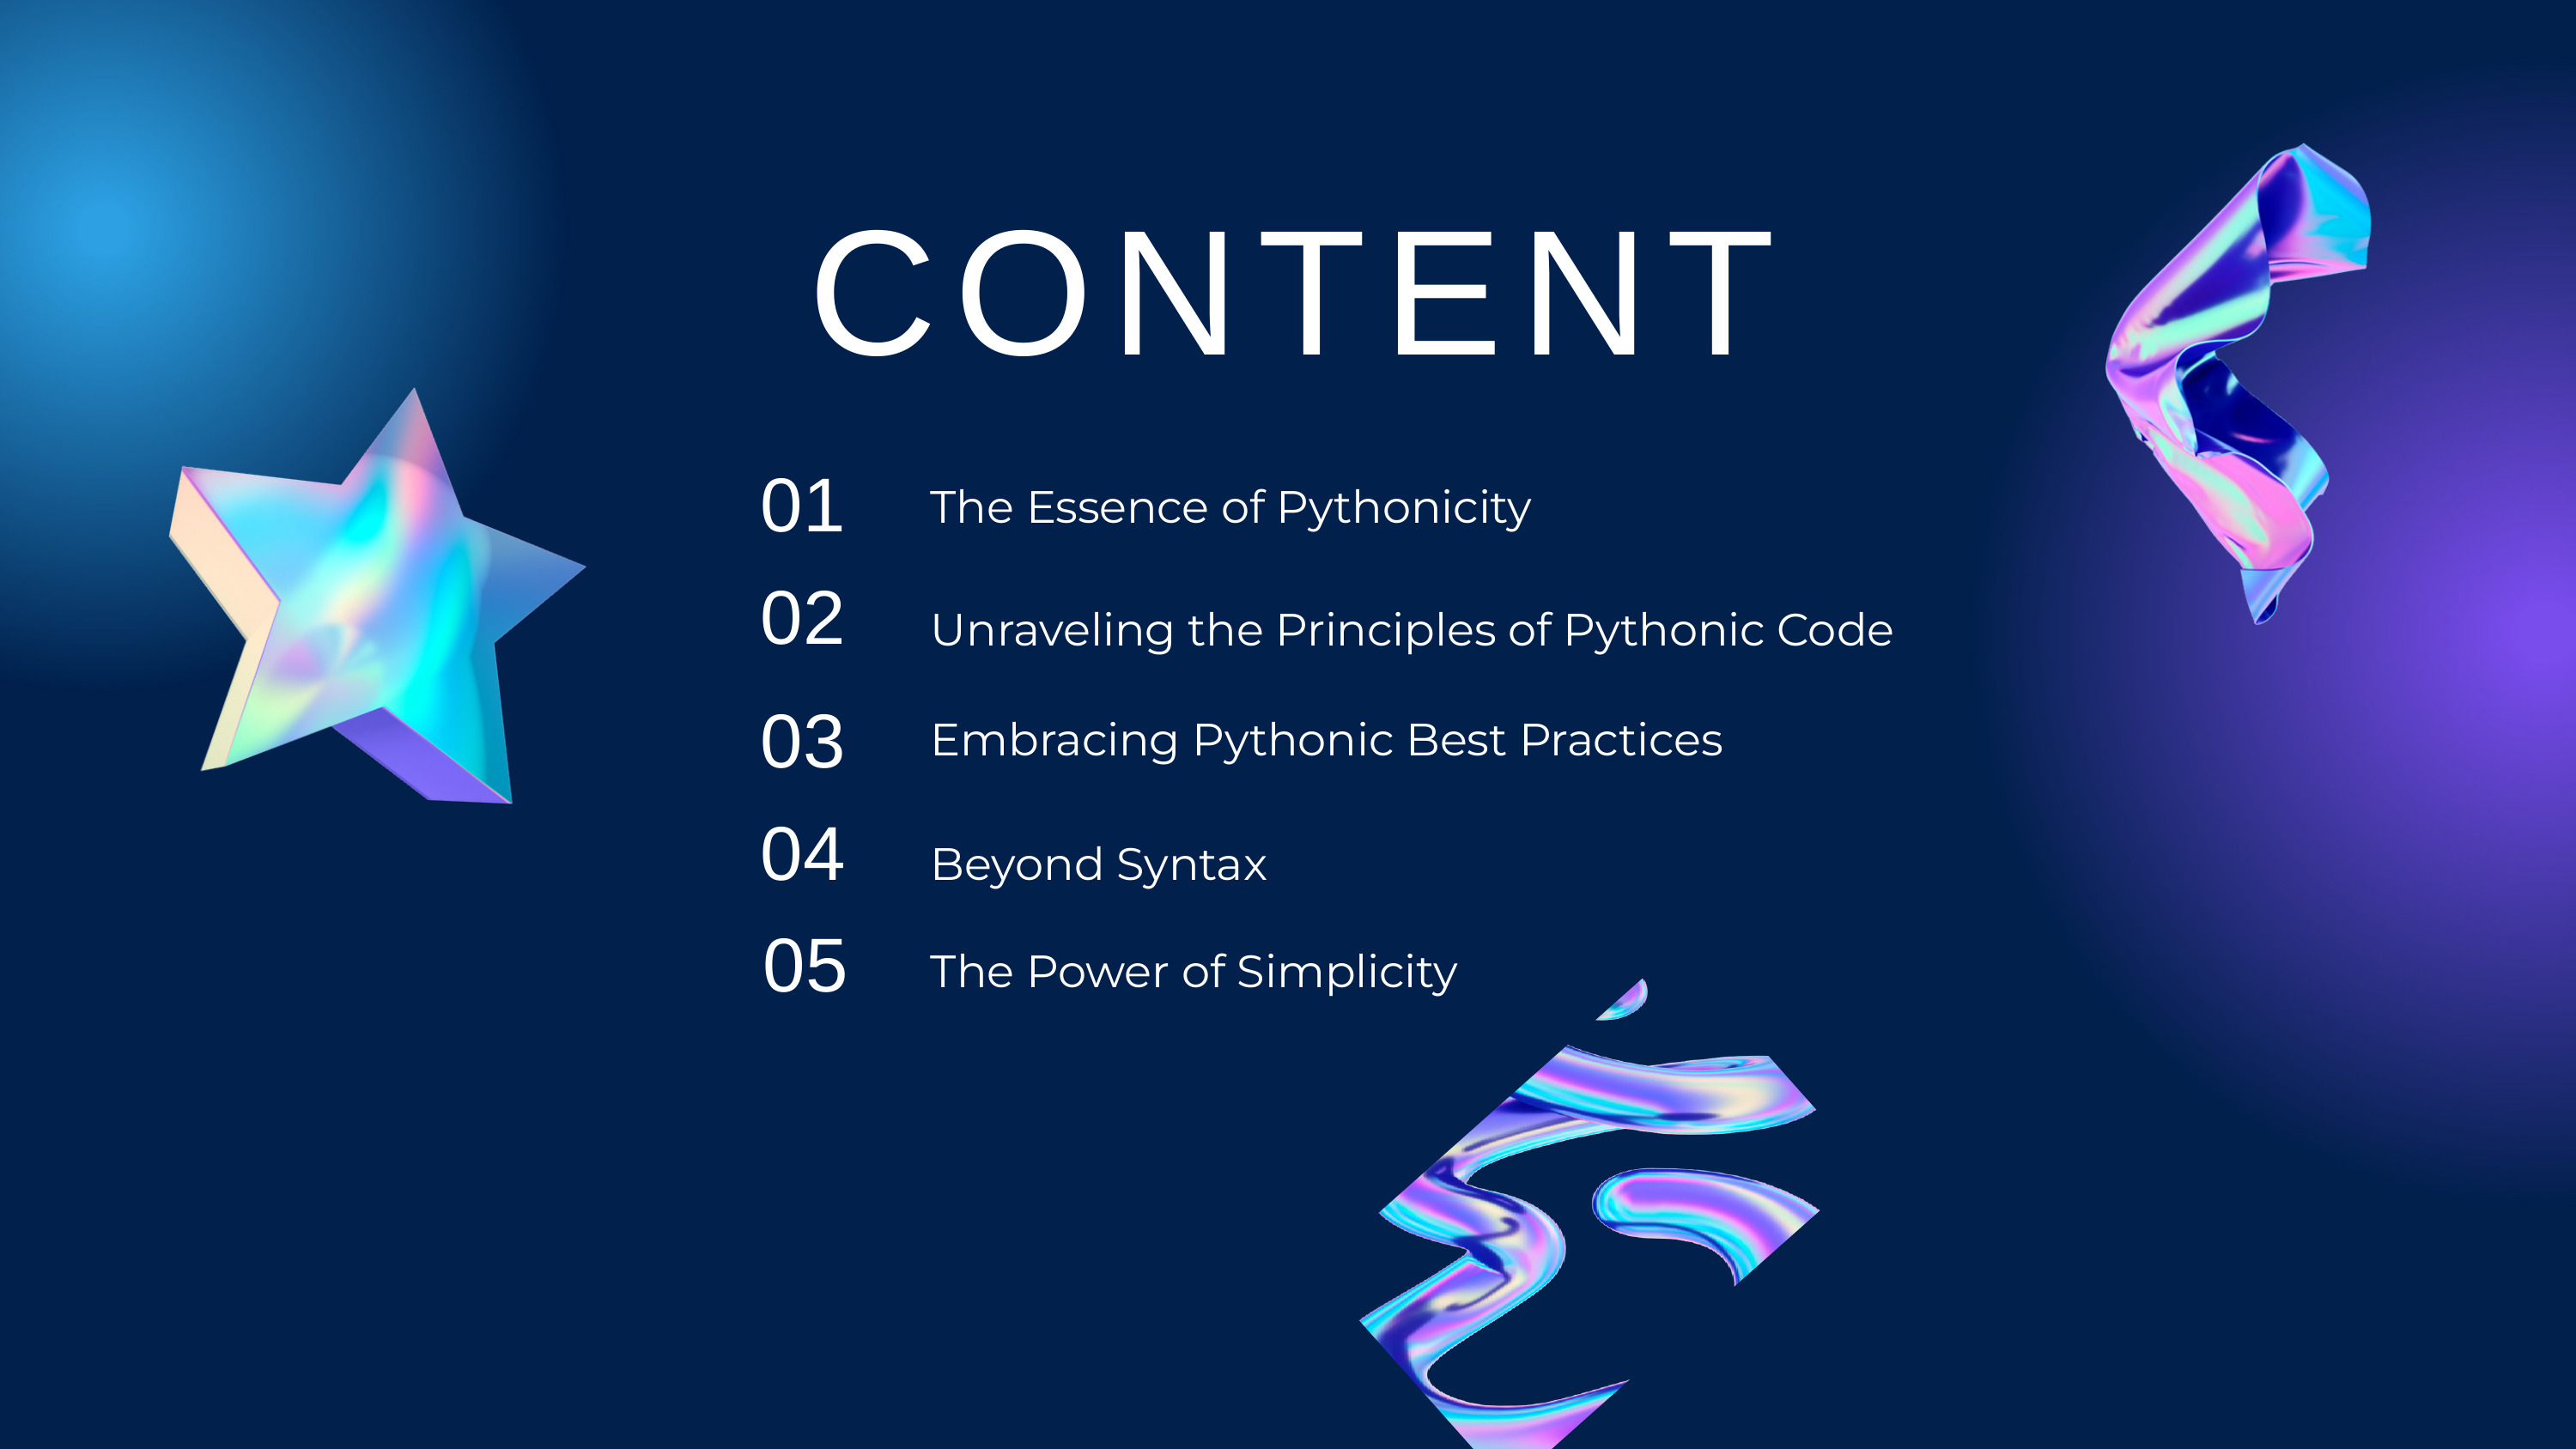

CONTENT

01
The Essence of Pythonicity
02
Unraveling the Principles of Pythonic Code
03
Embracing Pythonic Best Practices
04
Beyond Syntax
05
The Power of Simplicity